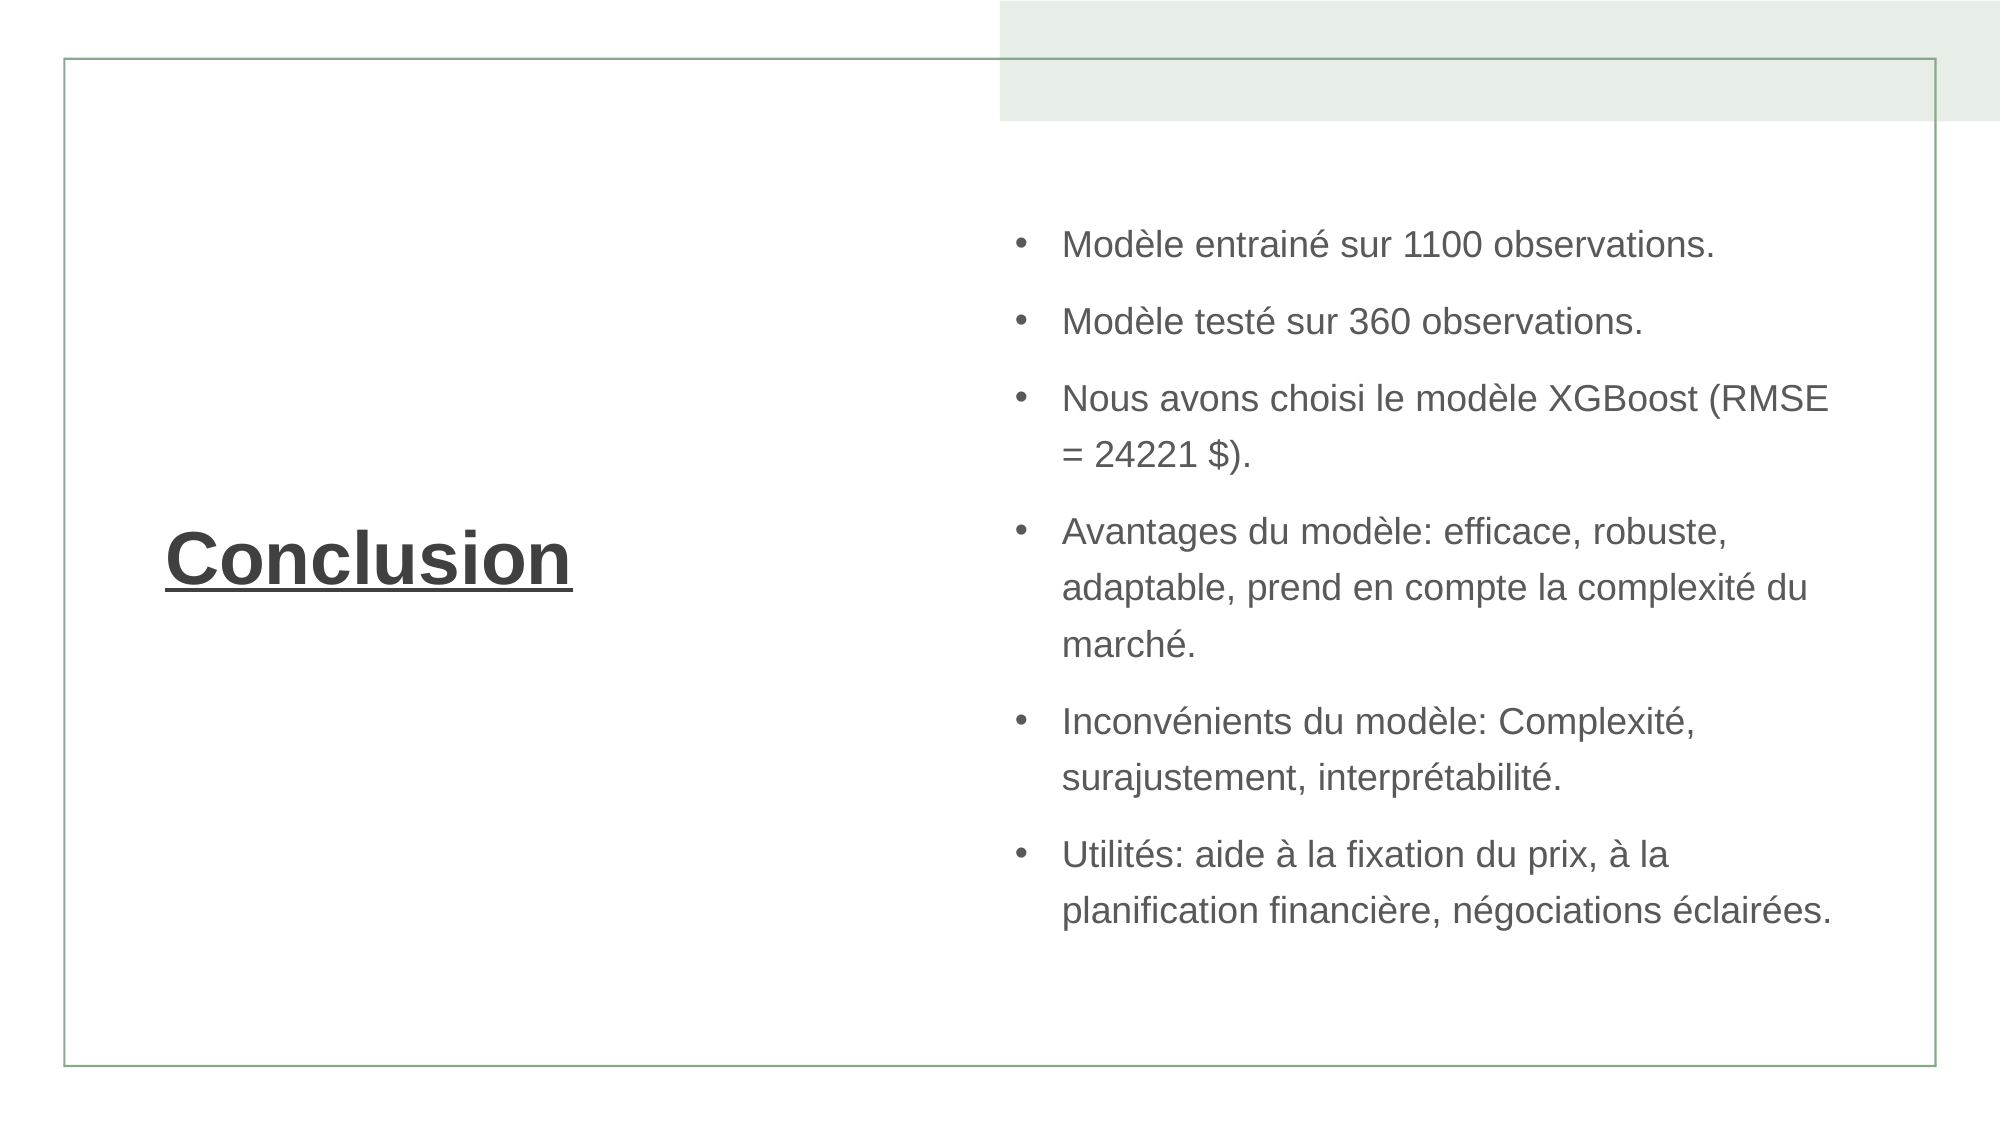

# Conclusion
Modèle entrainé sur 1100 observations.
Modèle testé sur 360 observations.
Nous avons choisi le modèle XGBoost (RMSE = 24221 $).
Avantages du modèle: efficace, robuste, adaptable, prend en compte la complexité du marché.
Inconvénients du modèle: Complexité, surajustement, interprétabilité.
Utilités: aide à la fixation du prix, à la planification financière, négociations éclairées.